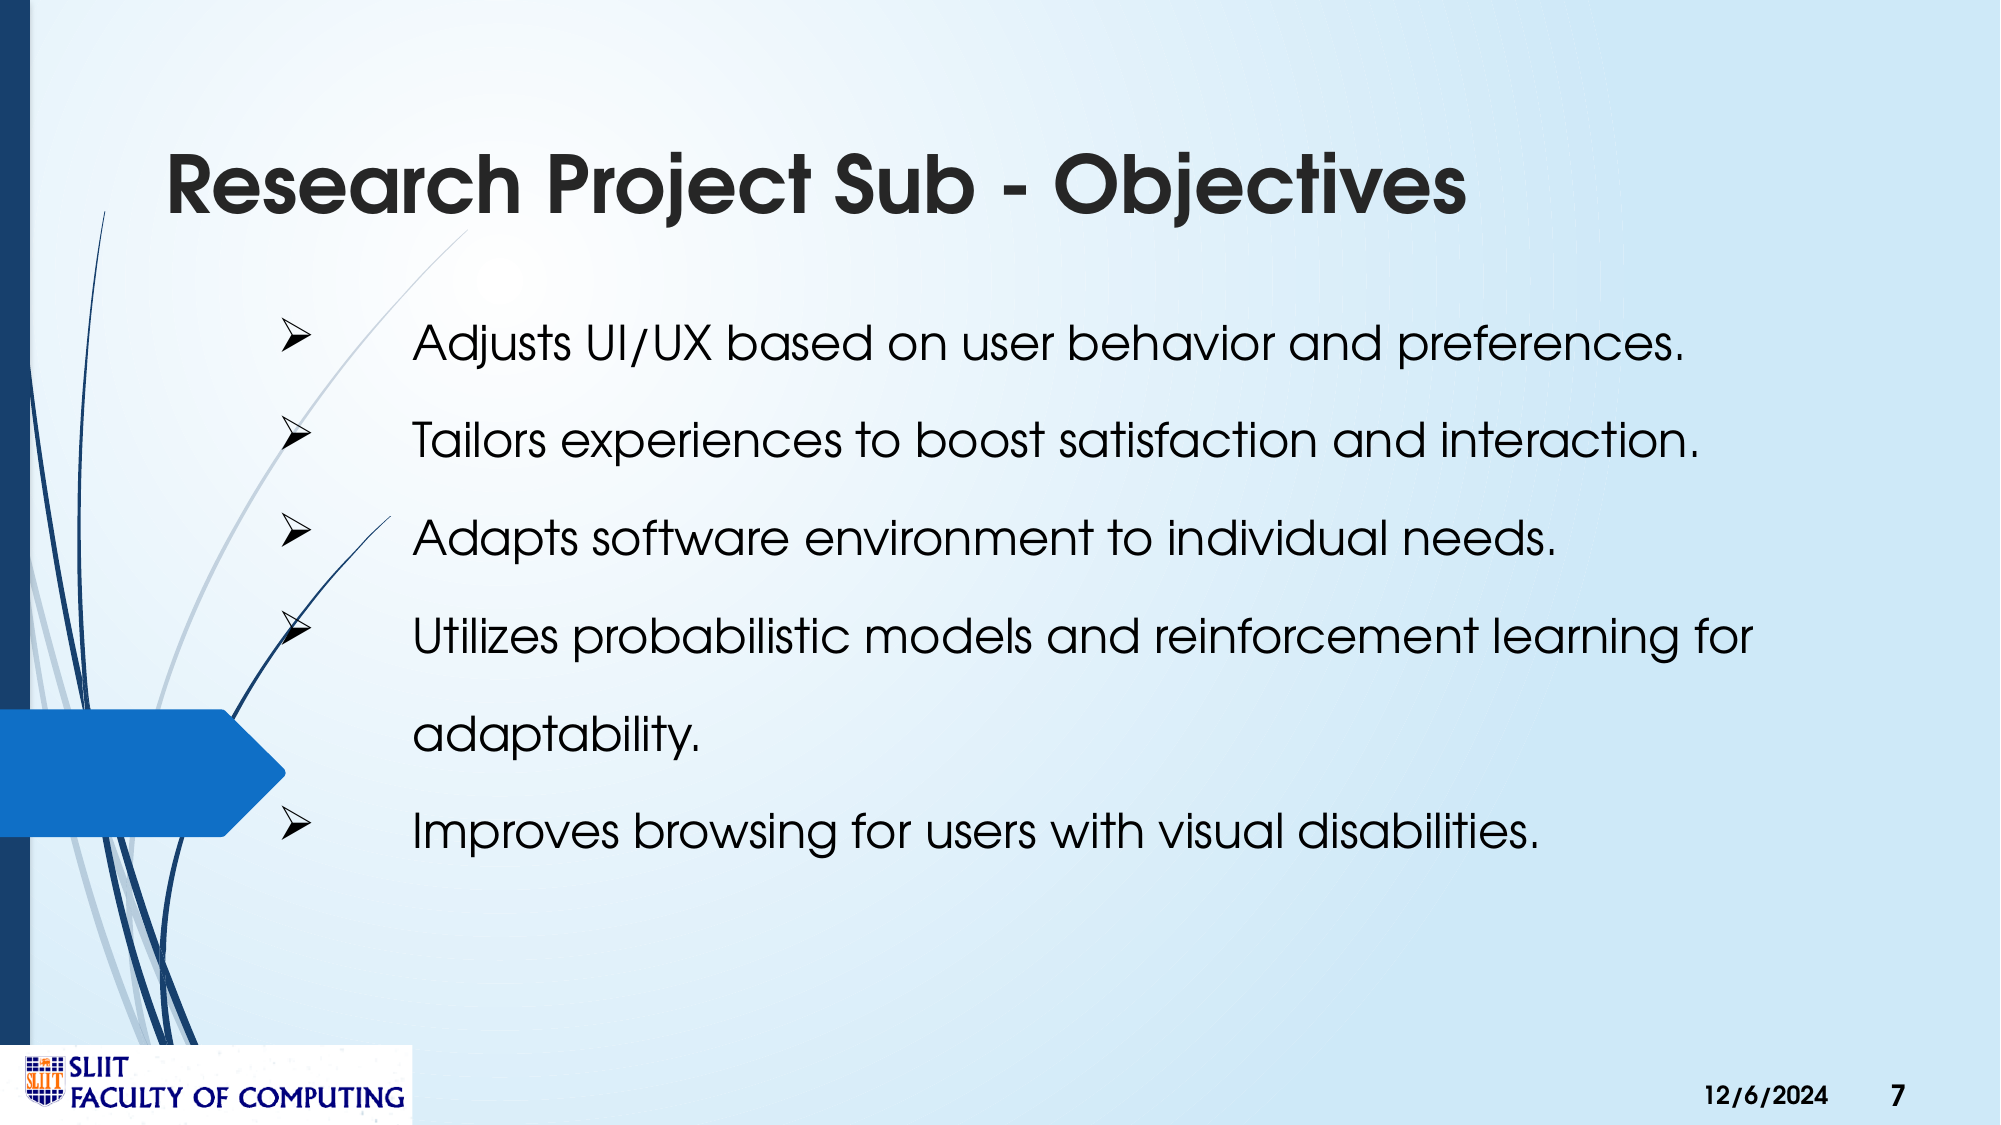

# Research Project Sub - Objectives

Adjusts UI/UX based on user behavior and preferences.
Tailors experiences to boost satisfaction and interaction.
Adapts software environment to individual needs.
Utilizes probabilistic models and reinforcement learning for adaptability.
Improves browsing for users with visual disabilities.